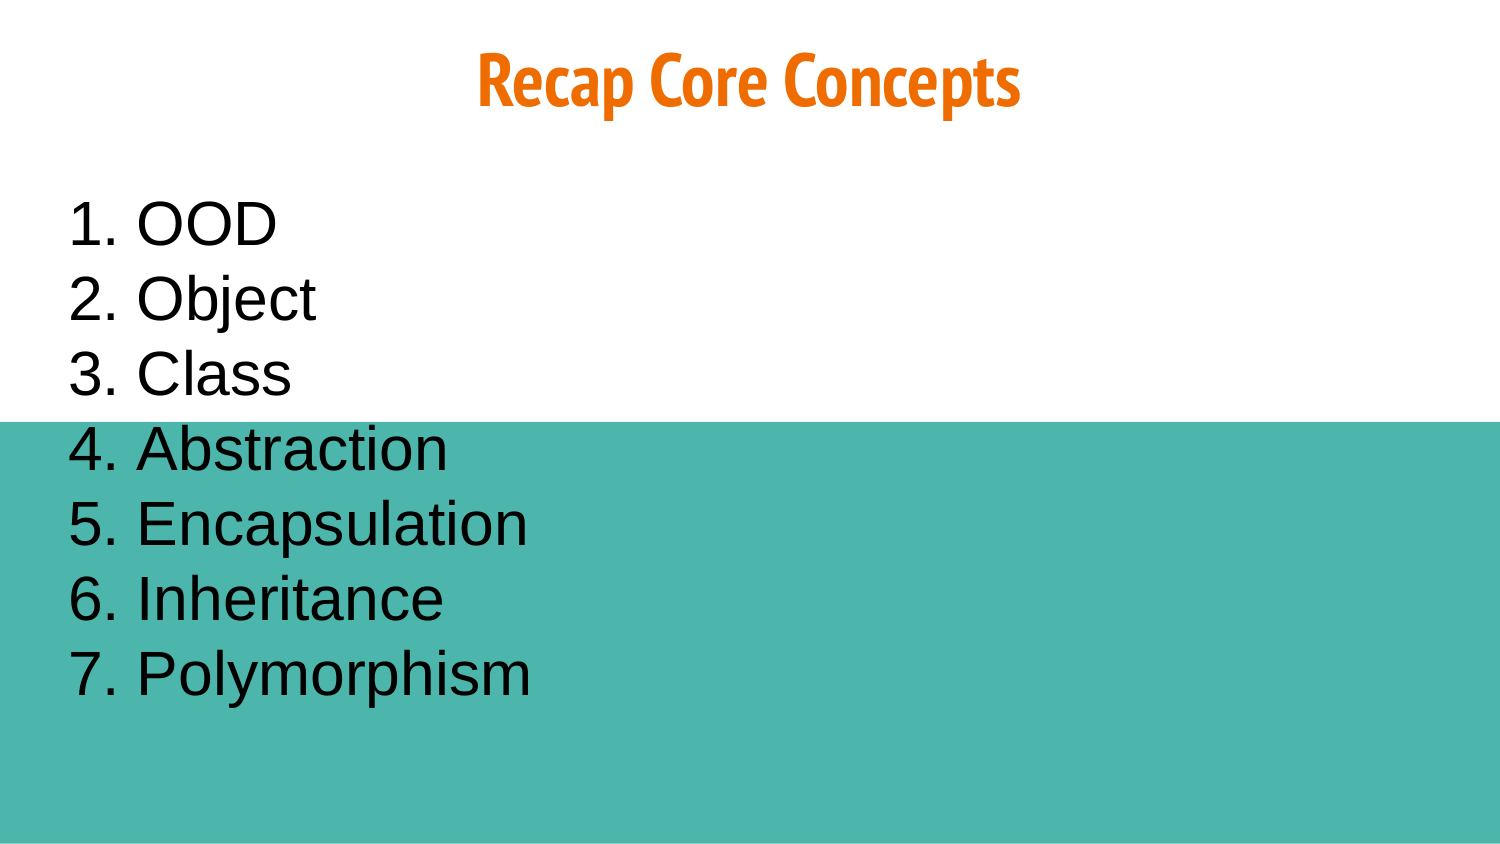

# Recap Core Concepts
OOD
Object
Class
Abstraction
Encapsulation
Inheritance
Polymorphism